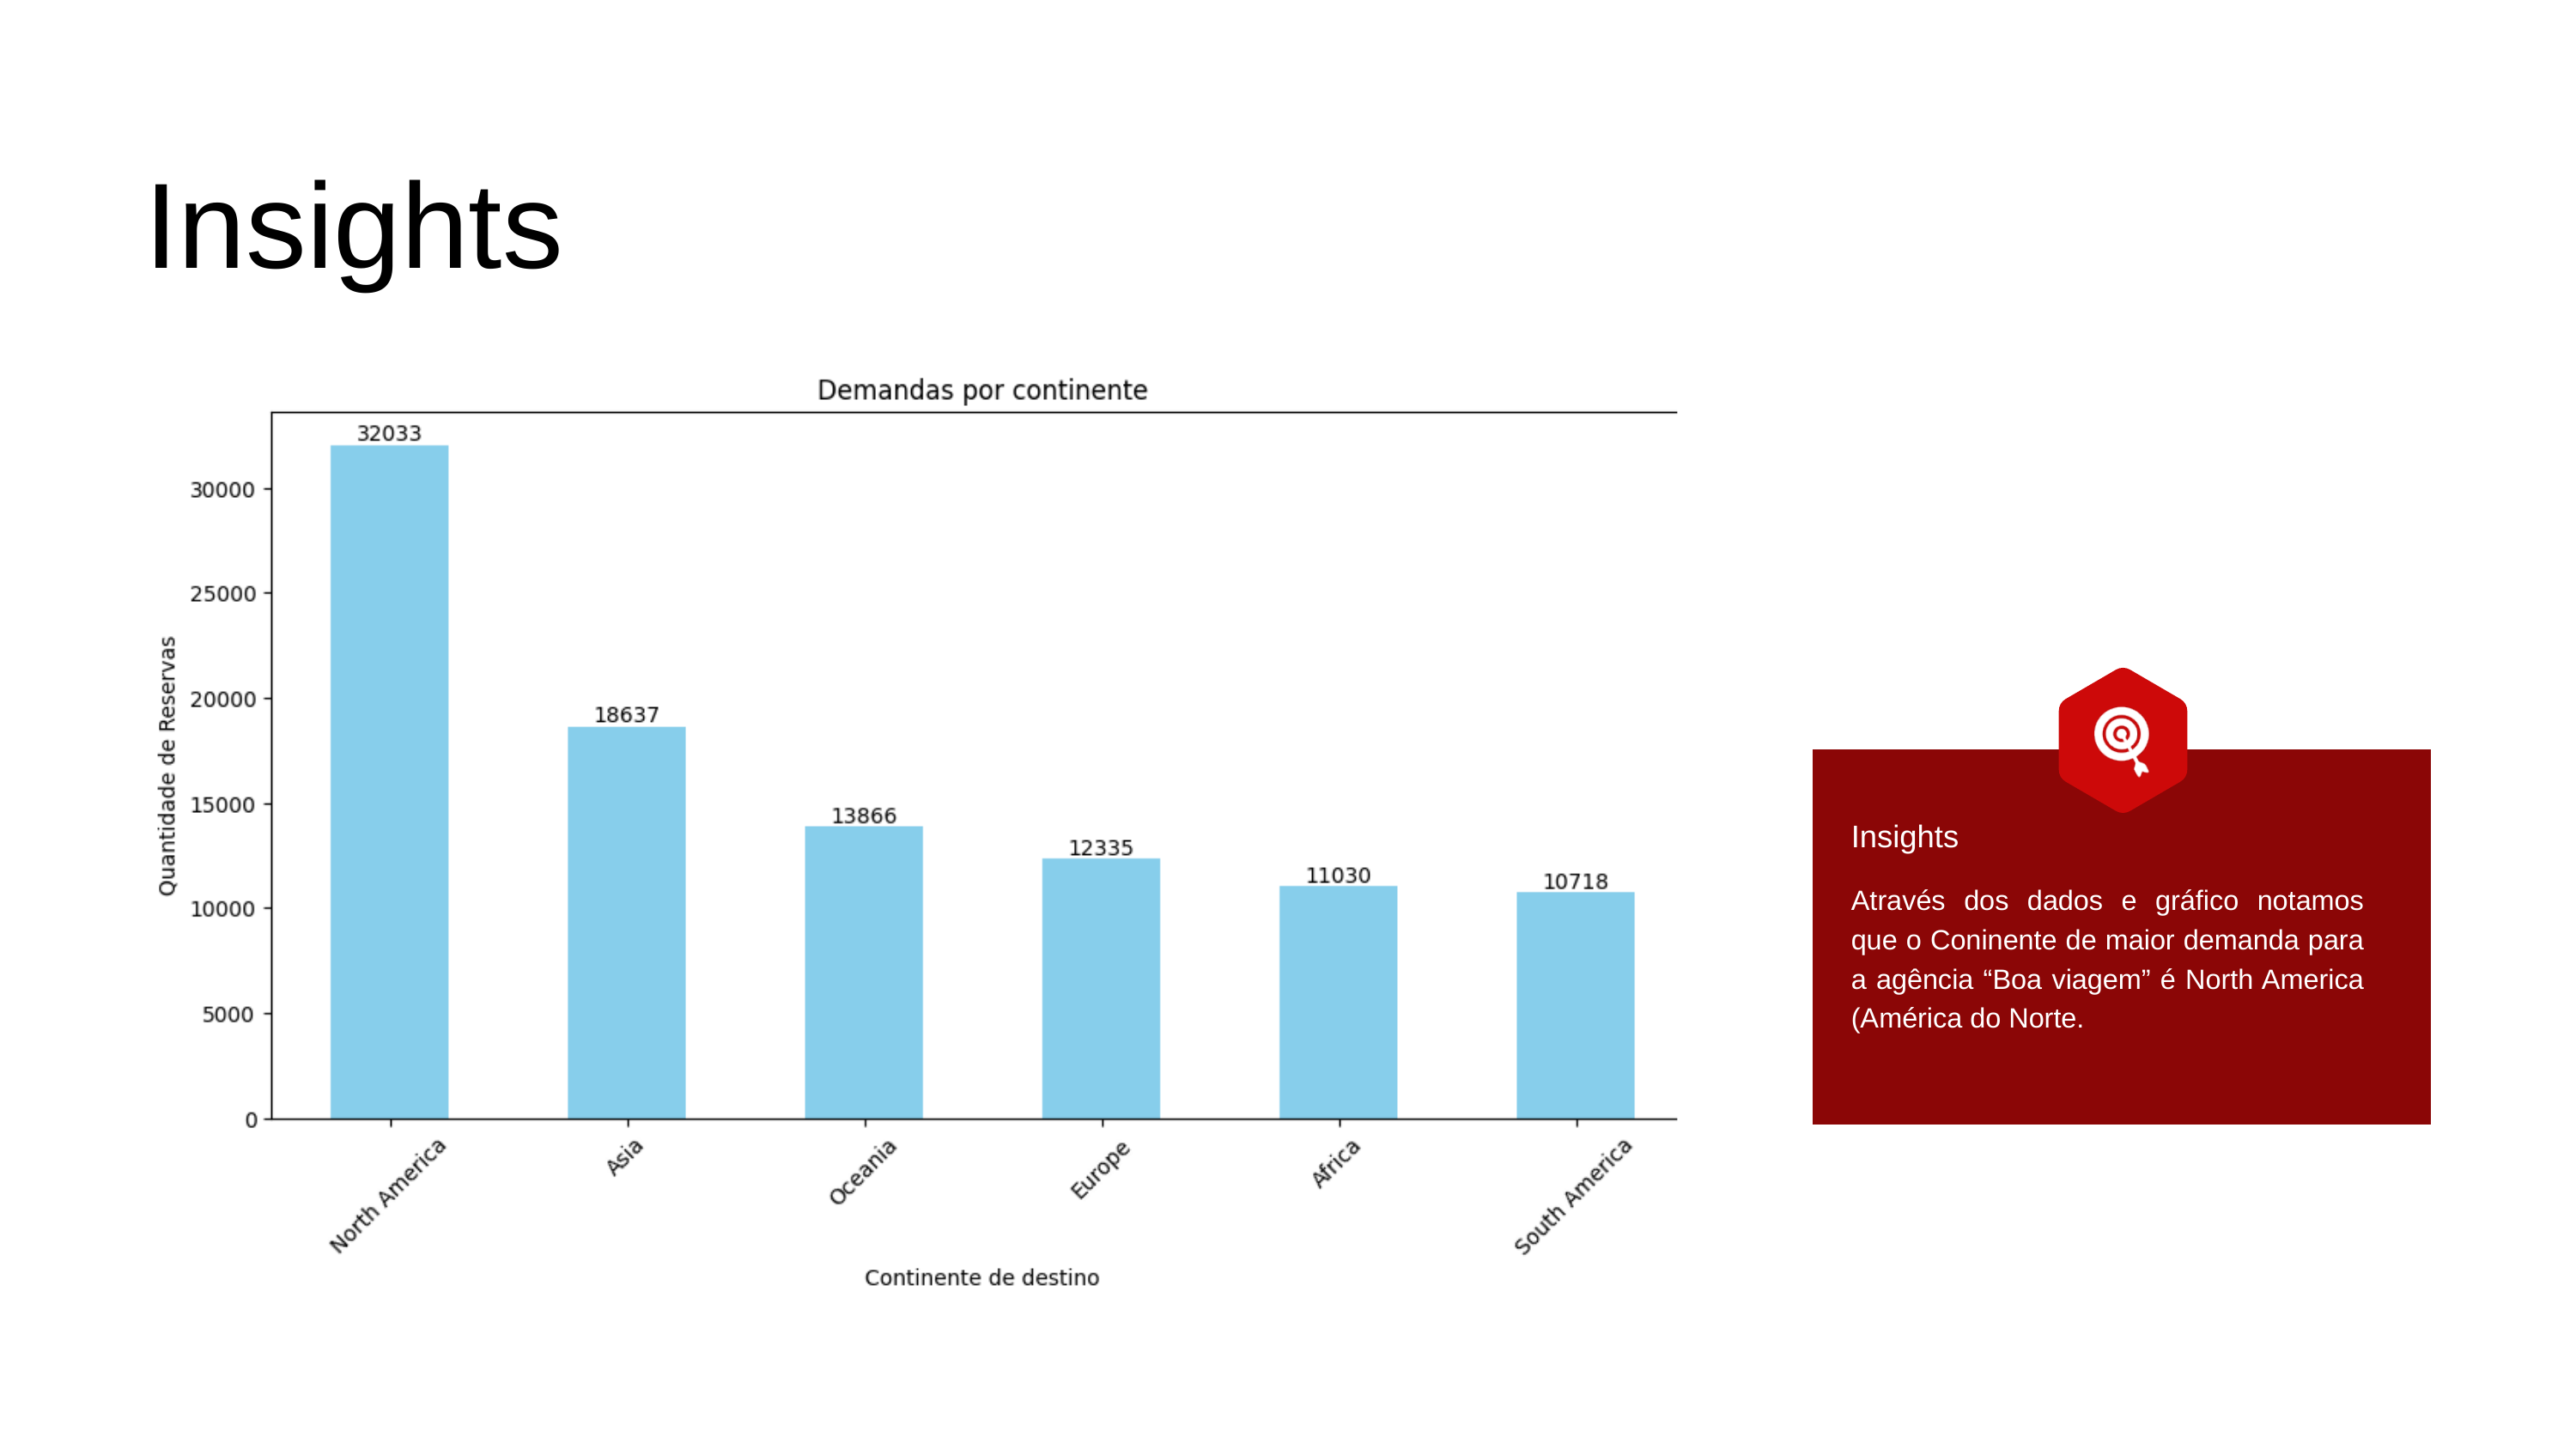

Insights

Insights
Através dos dados e gráfico notamos que o Coninente de maior demanda para a agência “Boa viagem” é North America (América do Norte.